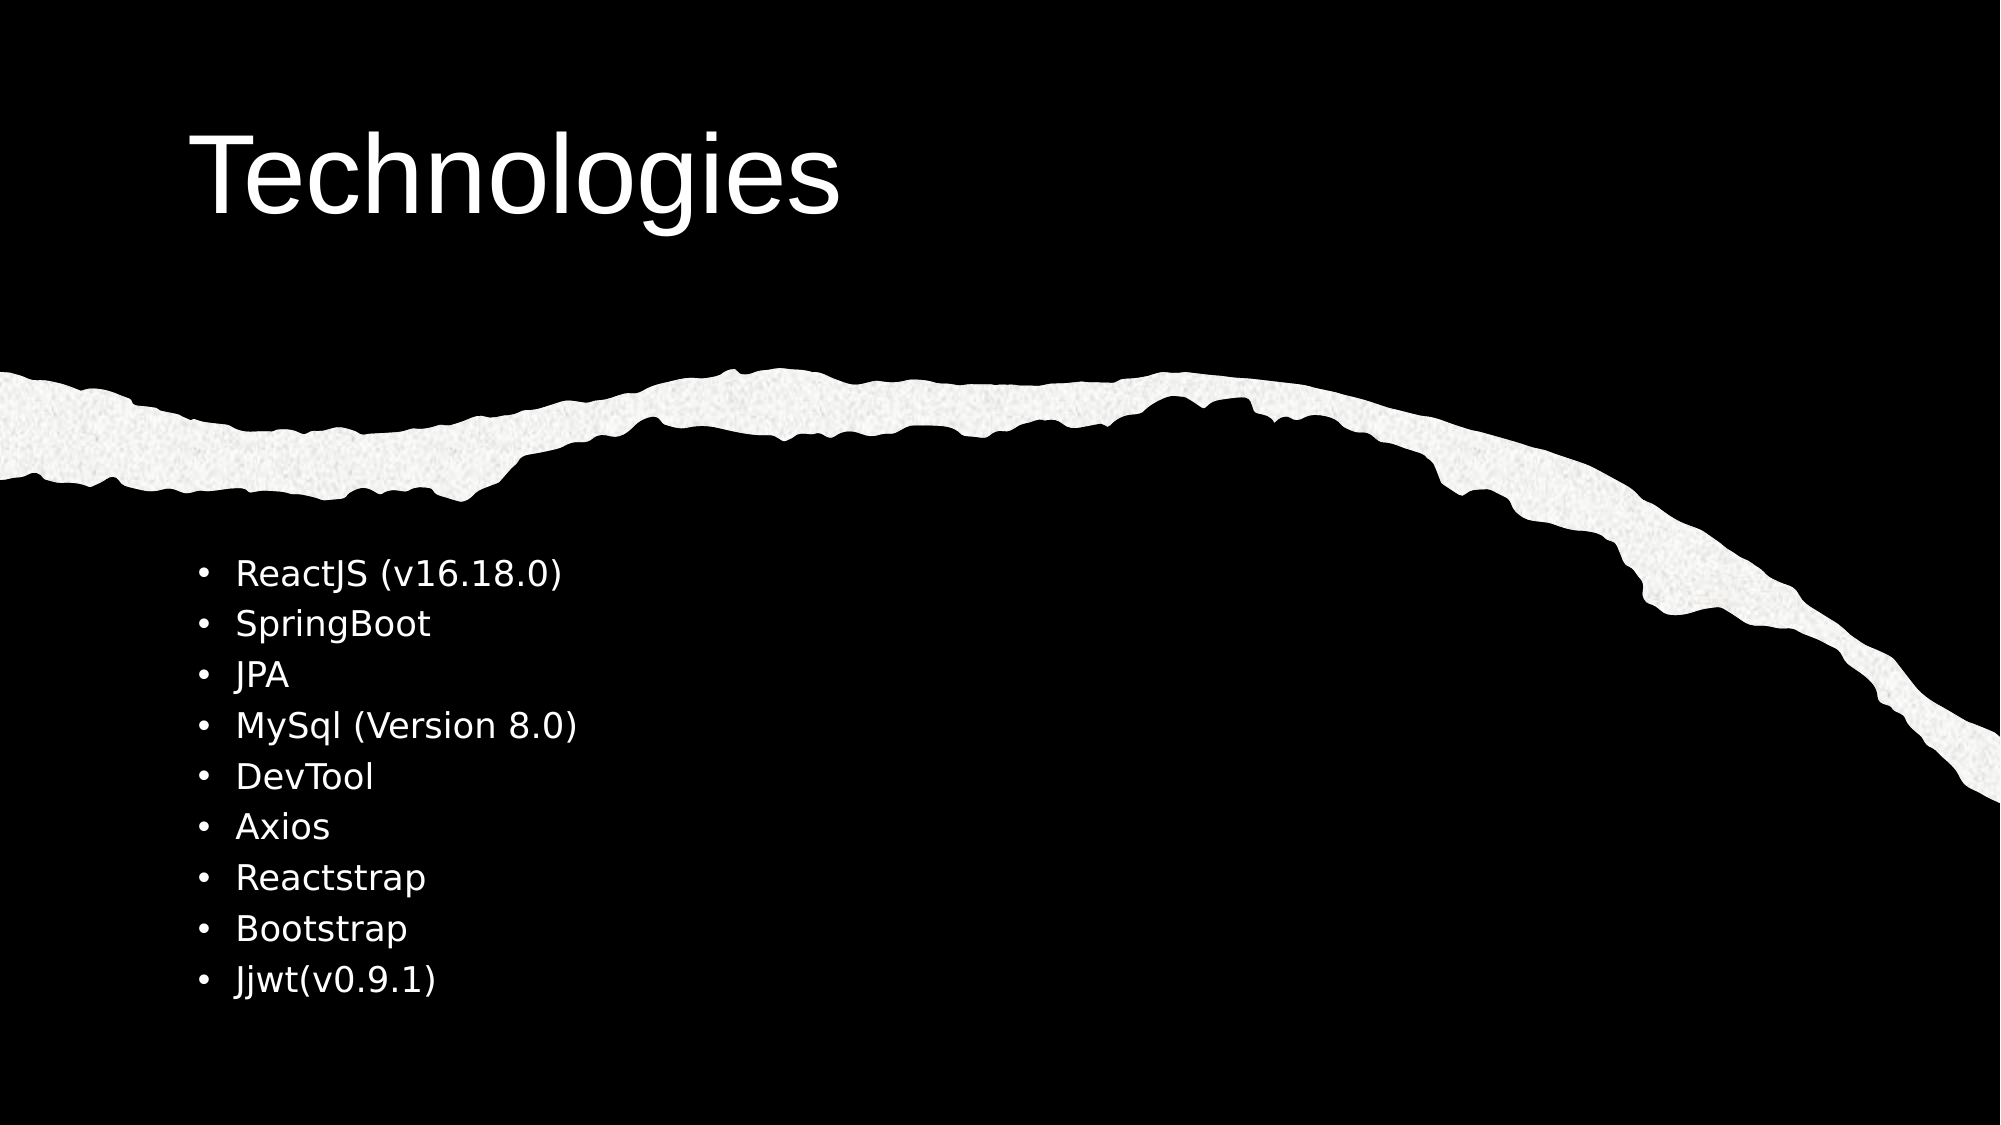

Technologies
​

ReactJS (v16.18.0)
SpringBoot
JPA
MySql (Version 8.0)
DevTool
Axios
Reactstrap
Bootstrap
Jjwt(v0.9.1)